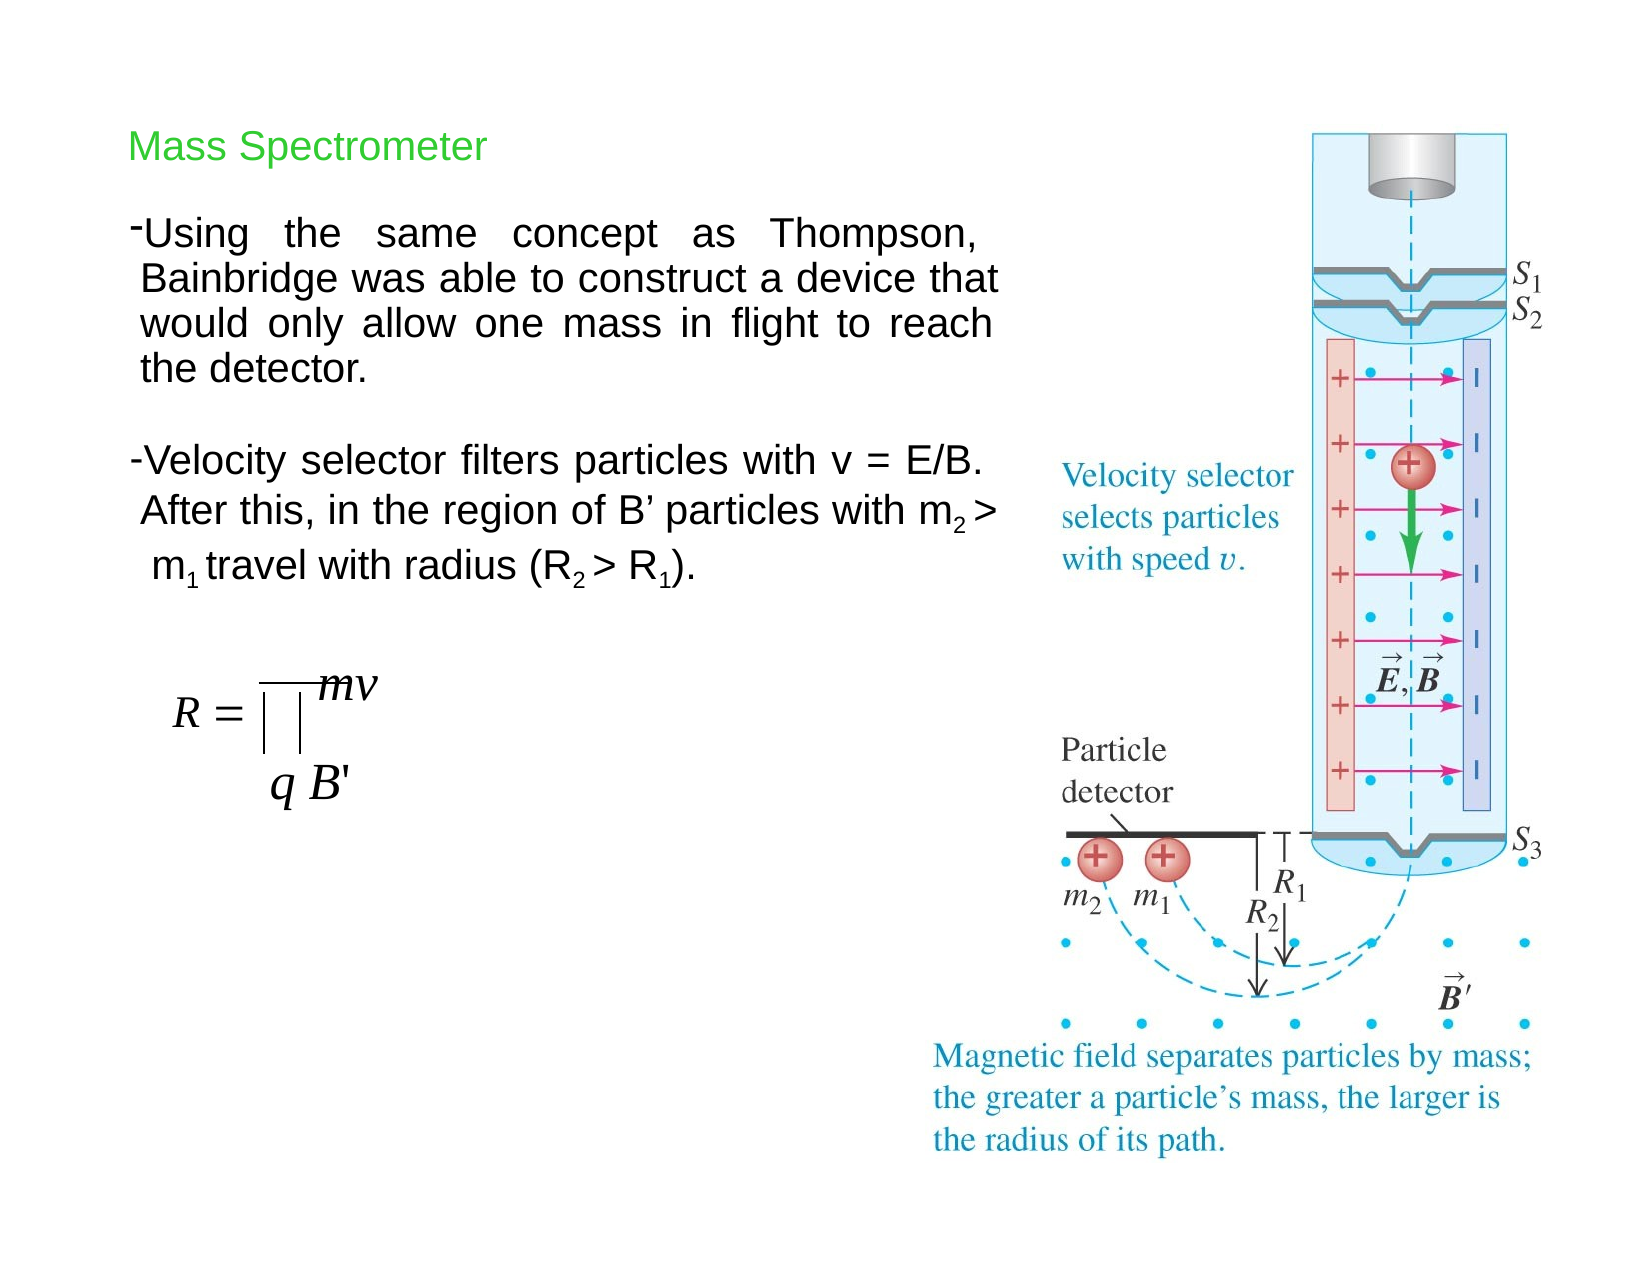

# Mass Spectrometer

Using the same concept as Thompson,  Bainbridge was able to construct a device that  would only allow one mass in flight to reach  the detector.

Velocity selector filters particles with v = E/B.  After this, in the region of B’ particles with m2 >  m1 travel with radius (R2 > R1).
R =	mv
q B'